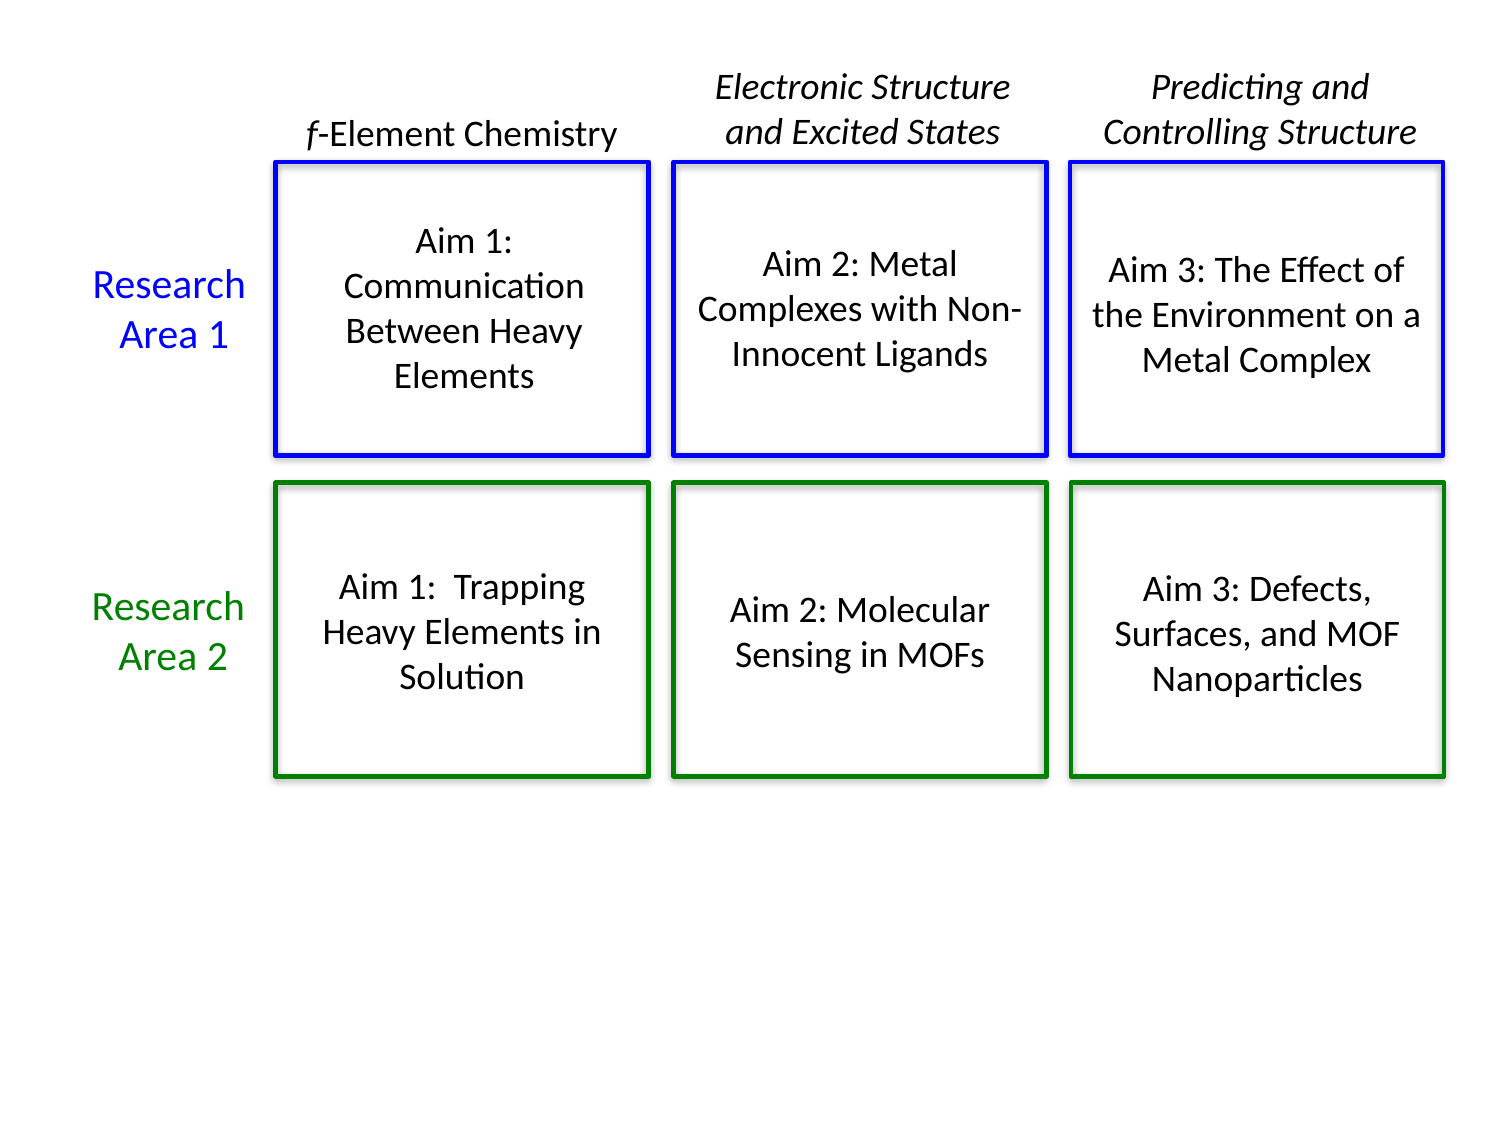

Electronic Structure and Excited States
Predicting and Controlling Structure
f-Element Chemistry

Aim 1: Communication Between Heavy Elements
Aim 2: Metal Complexes with Non-Innocent Ligands
Aim 3: The Effect of the Environment on a Metal Complex
Research
Area 1

Aim 1:  Trapping Heavy Elements in Solution
Aim 3: Defects, Surfaces, and MOF Nanoparticles
Research
Area 2
Aim 2: Molecular Sensing in MOFs